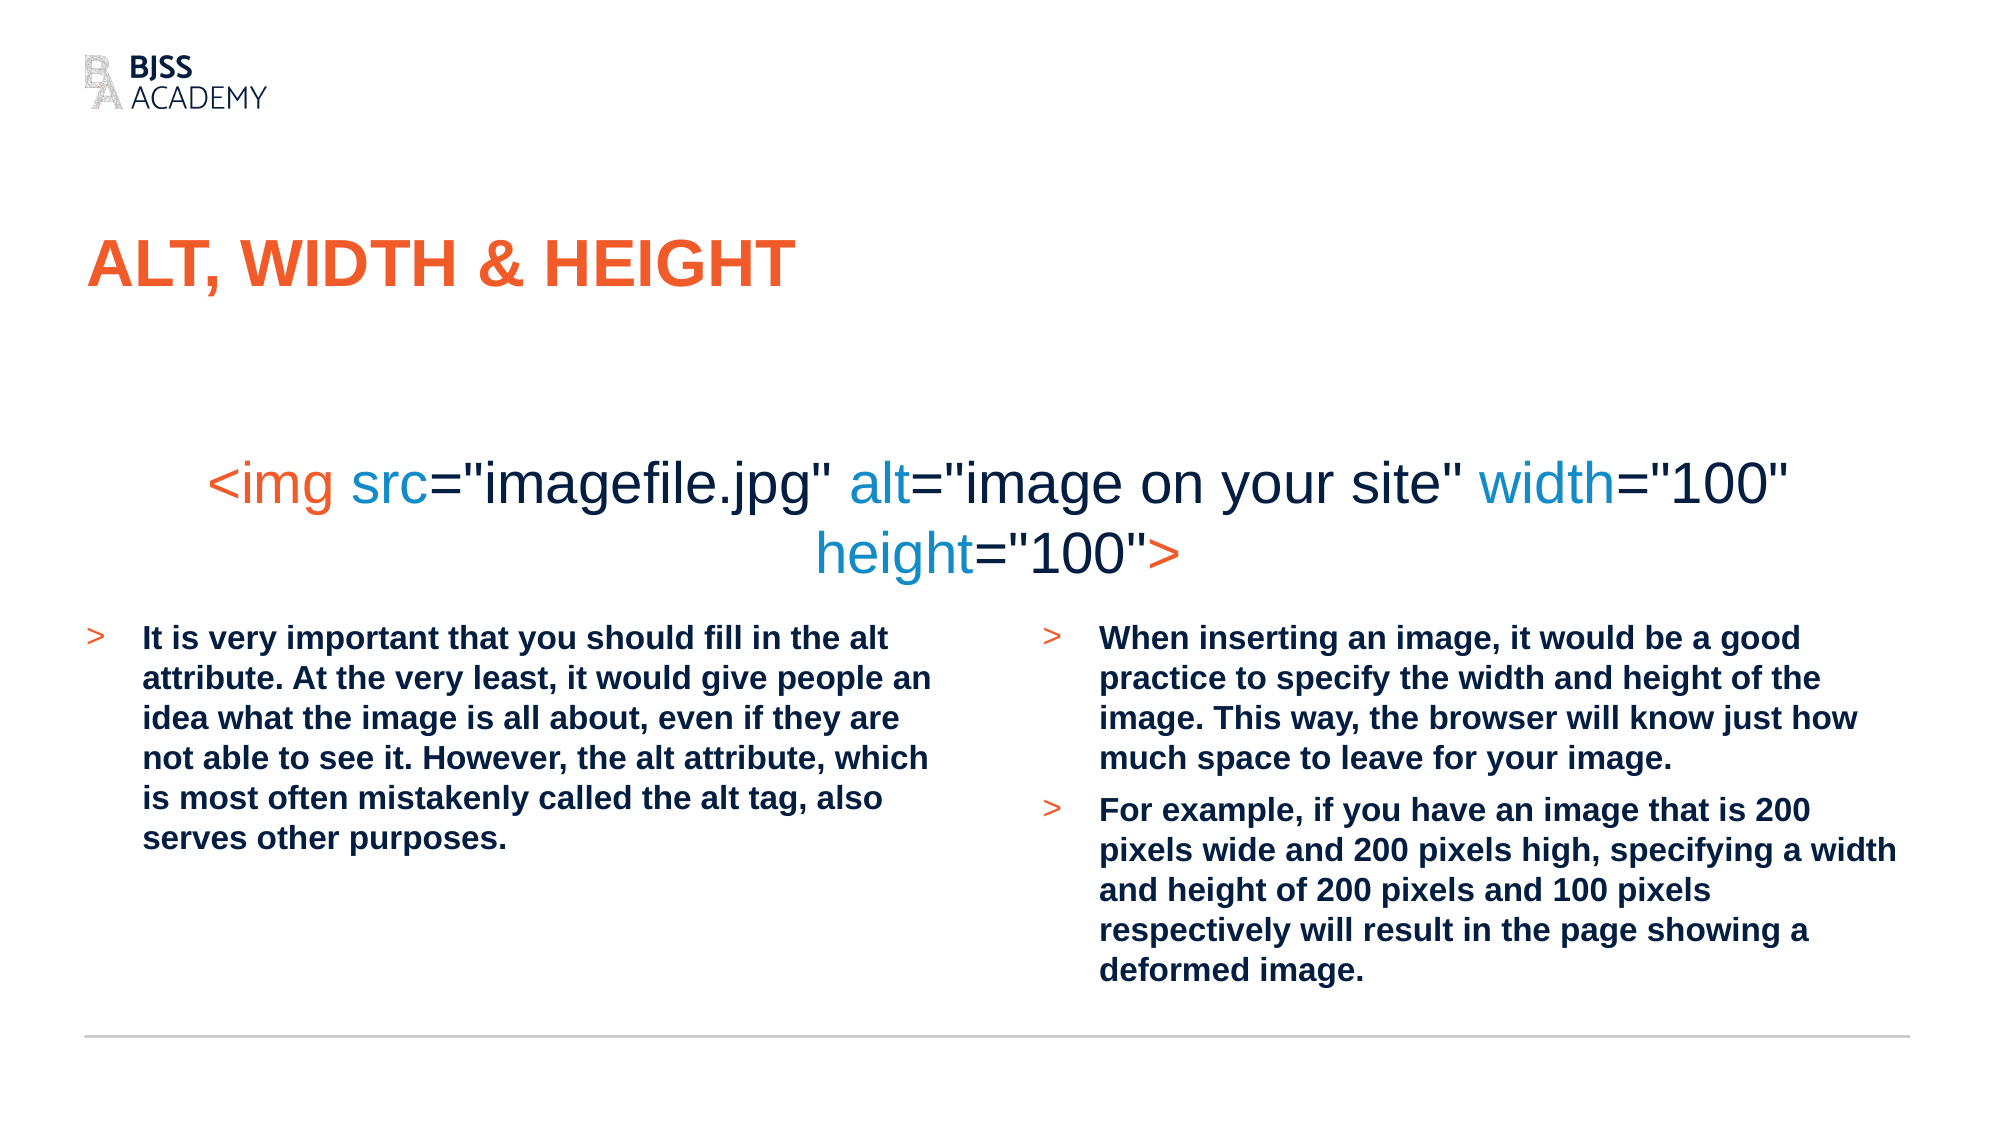

# Alt, Width & Height

<img src="imagefile.jpg" alt="image on your site" width="100" height="100">
When inserting an image, it would be a good practice to specify the width and height of the image. This way, the browser will know just how much space to leave for your image.
For example, if you have an image that is 200 pixels wide and 200 pixels high, specifying a width and height of 200 pixels and 100 pixels respectively will result in the page showing a deformed image.

It is very important that you should fill in the alt attribute. At the very least, it would give people an idea what the image is all about, even if they are not able to see it. However, the alt attribute, which is most often mistakenly called the alt tag, also serves other purposes.